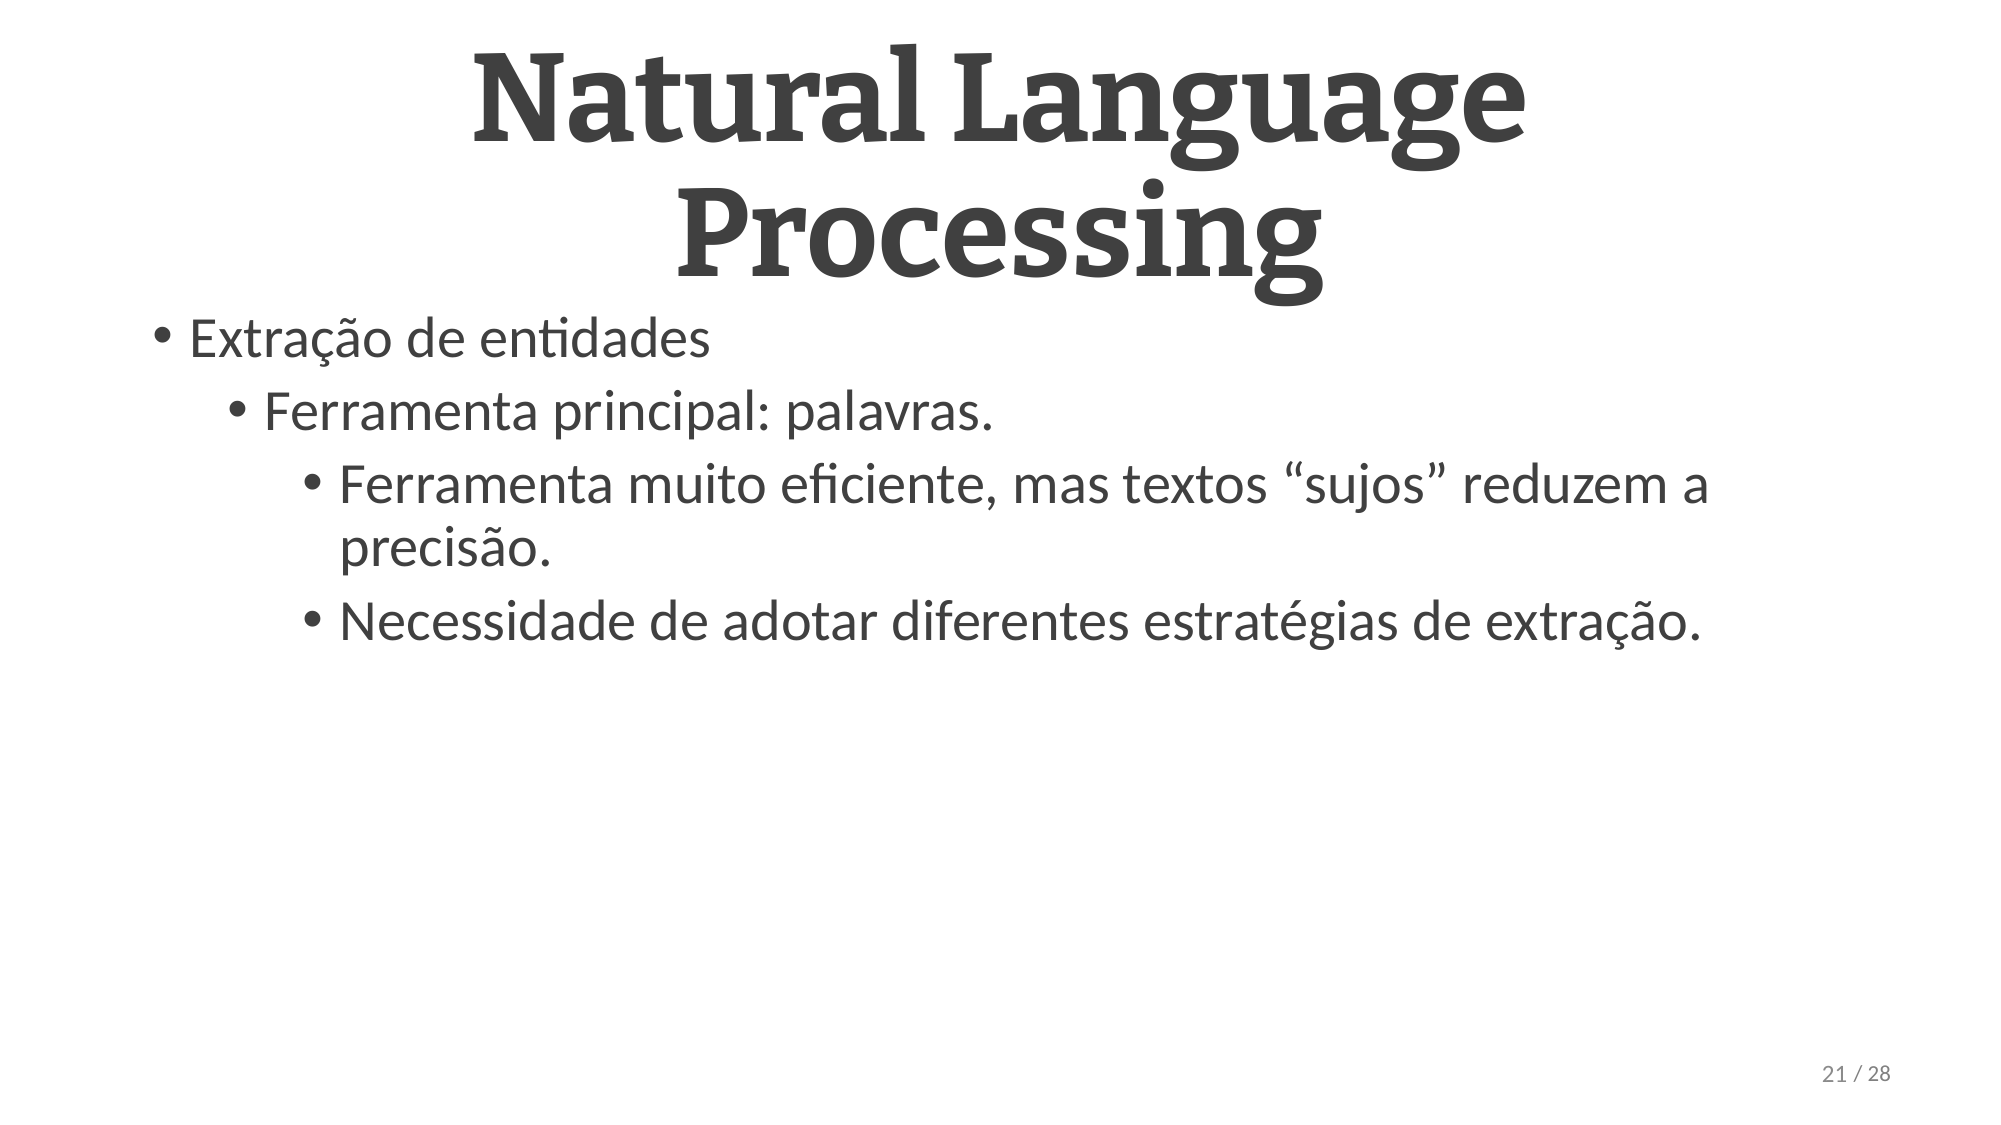

# Natural Language Processing
Extração de entidades
Ferramenta principal: palavras.
Ferramenta muito eficiente, mas textos “sujos” reduzem a precisão.
Necessidade de adotar diferentes estratégias de extração.
21